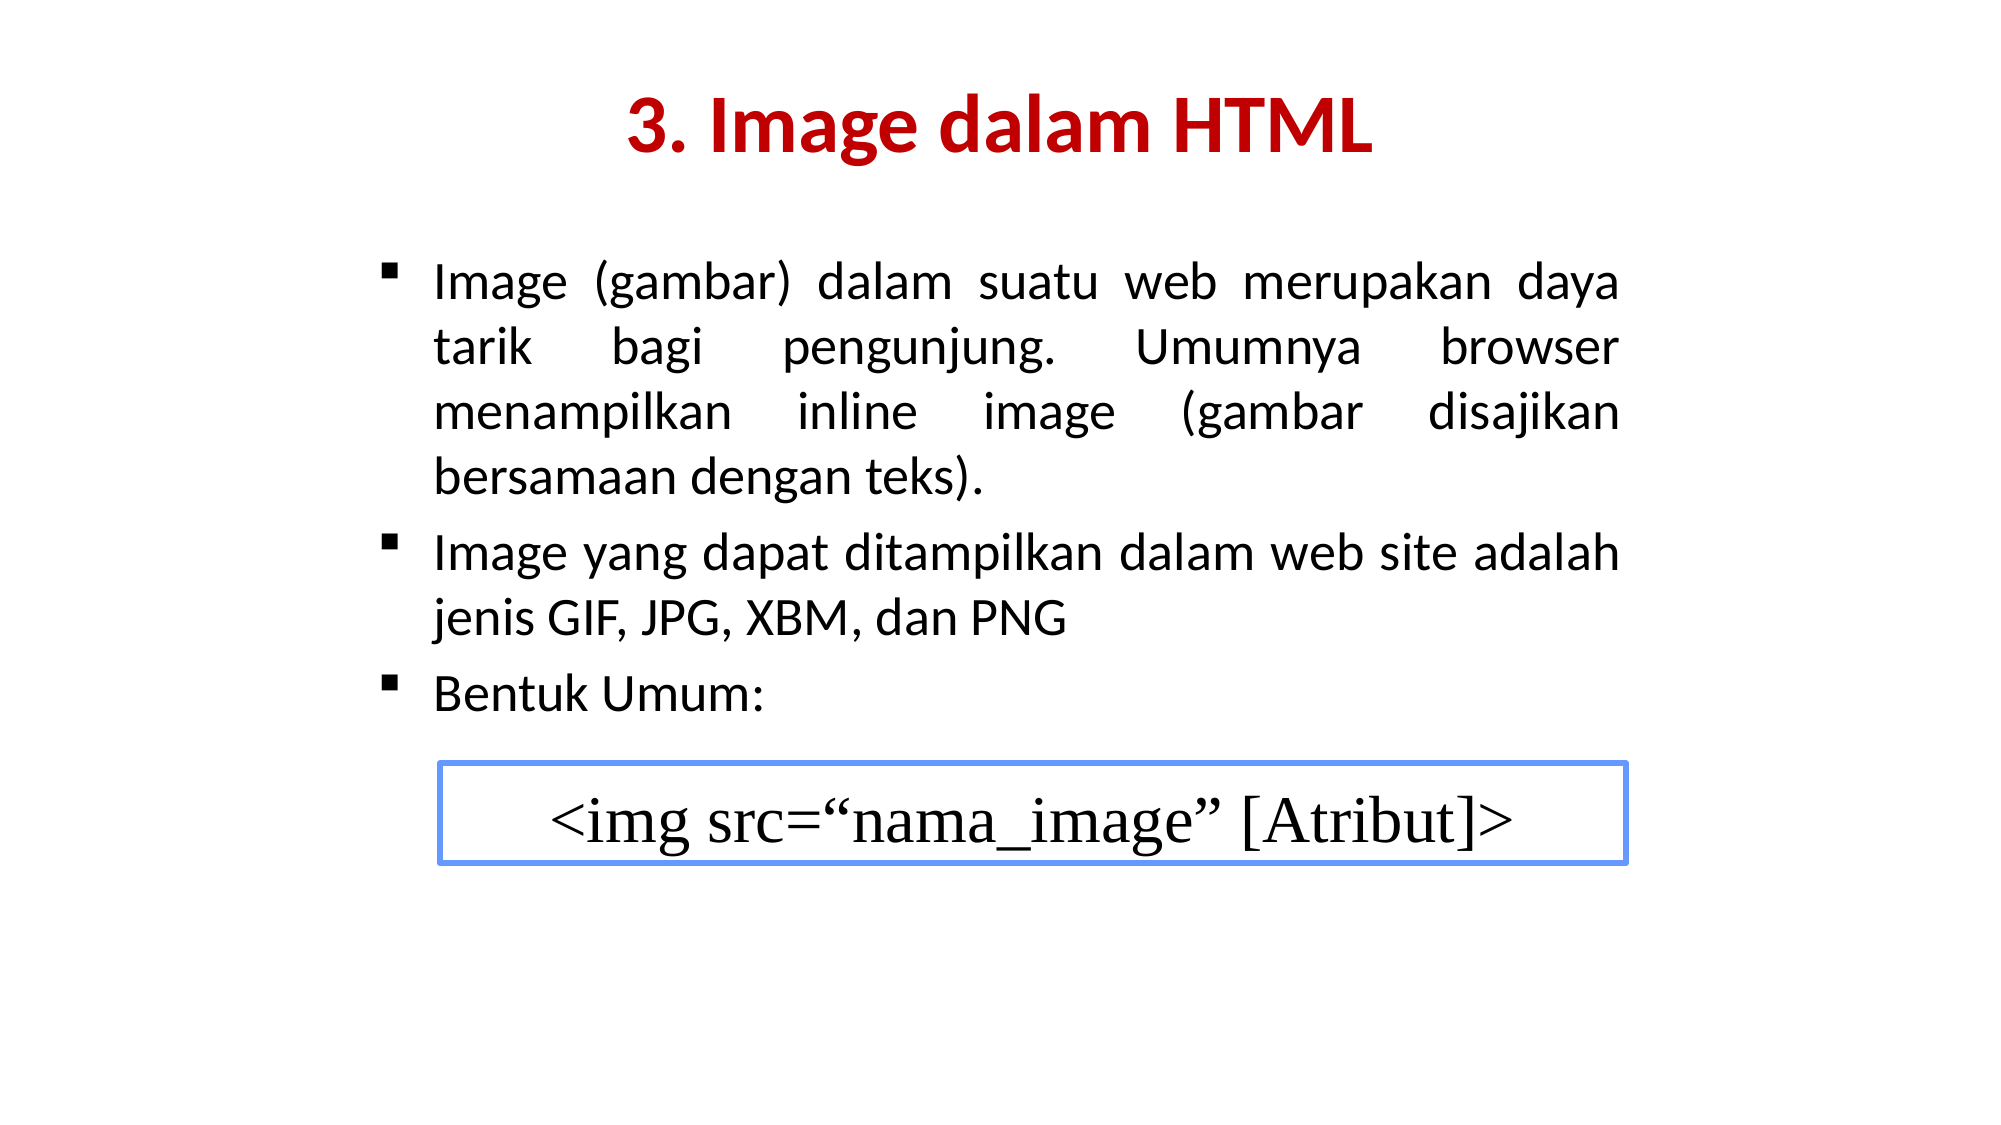

# 3. Image dalam HTML
Image (gambar) dalam suatu web merupakan daya tarik bagi pengunjung. Umumnya browser menampilkan inline image (gambar disajikan bersamaan dengan teks).
Image yang dapat ditampilkan dalam web site adalah jenis GIF, JPG, XBM, dan PNG
Bentuk Umum:

<img src=“nama_image” [Atribut]>